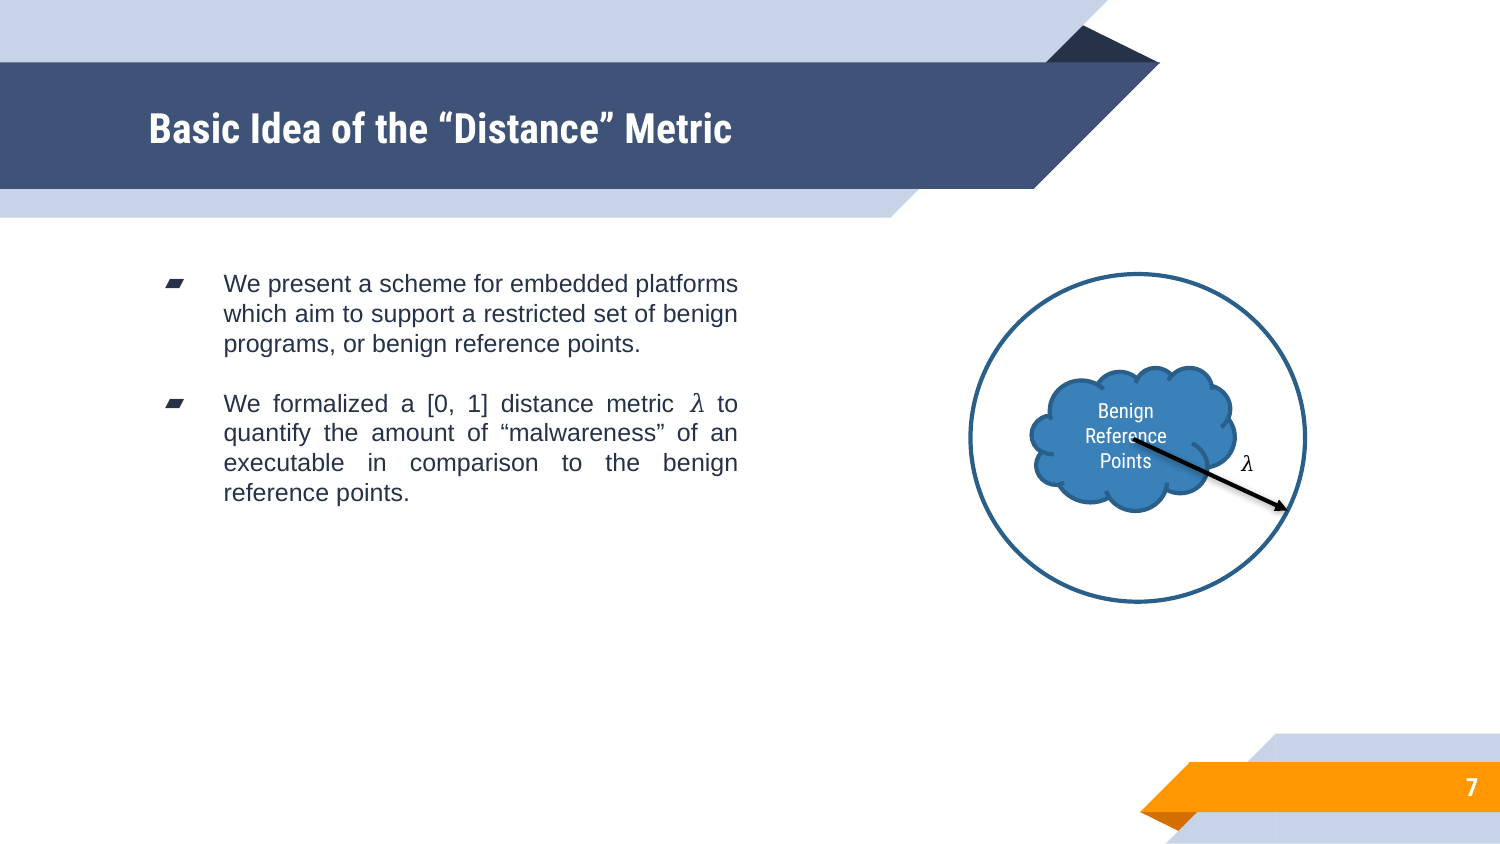

# Basic Idea of the “Distance” Metric
We present a scheme for embedded platforms which aim to support a restricted set of benign programs, or benign reference points.

We formalized a [0, 1] distance metric 𝜆 to quantify the amount of “malwareness” of an executable in comparison to the benign reference points.

Benign Reference Points
𝜆
7